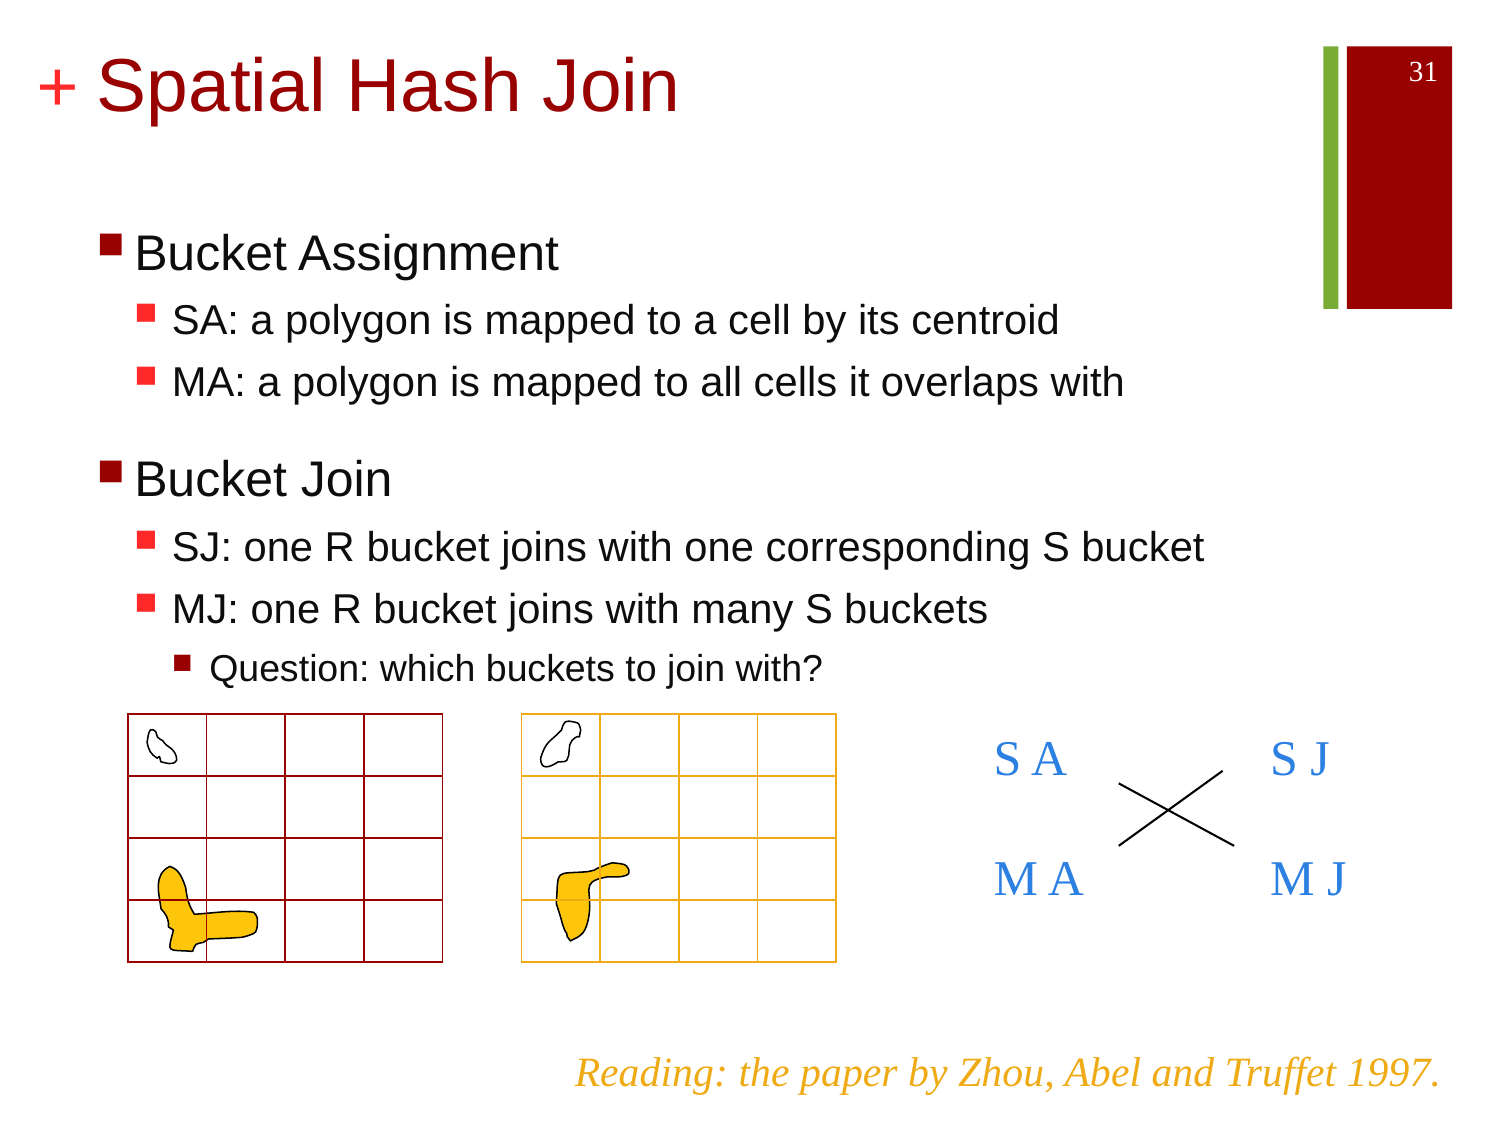

# Spatial Hash Join
31
Bucket Assignment
SA: a polygon is mapped to a cell by its centroid
MA: a polygon is mapped to all cells it overlaps with
Bucket Join
SJ: one R bucket joins with one corresponding S bucket
MJ: one R bucket joins with many S buckets
Question: which buckets to join with?

S A

M A
S J

M J

Reading: the paper by Zhou, Abel and Truffet 1997.